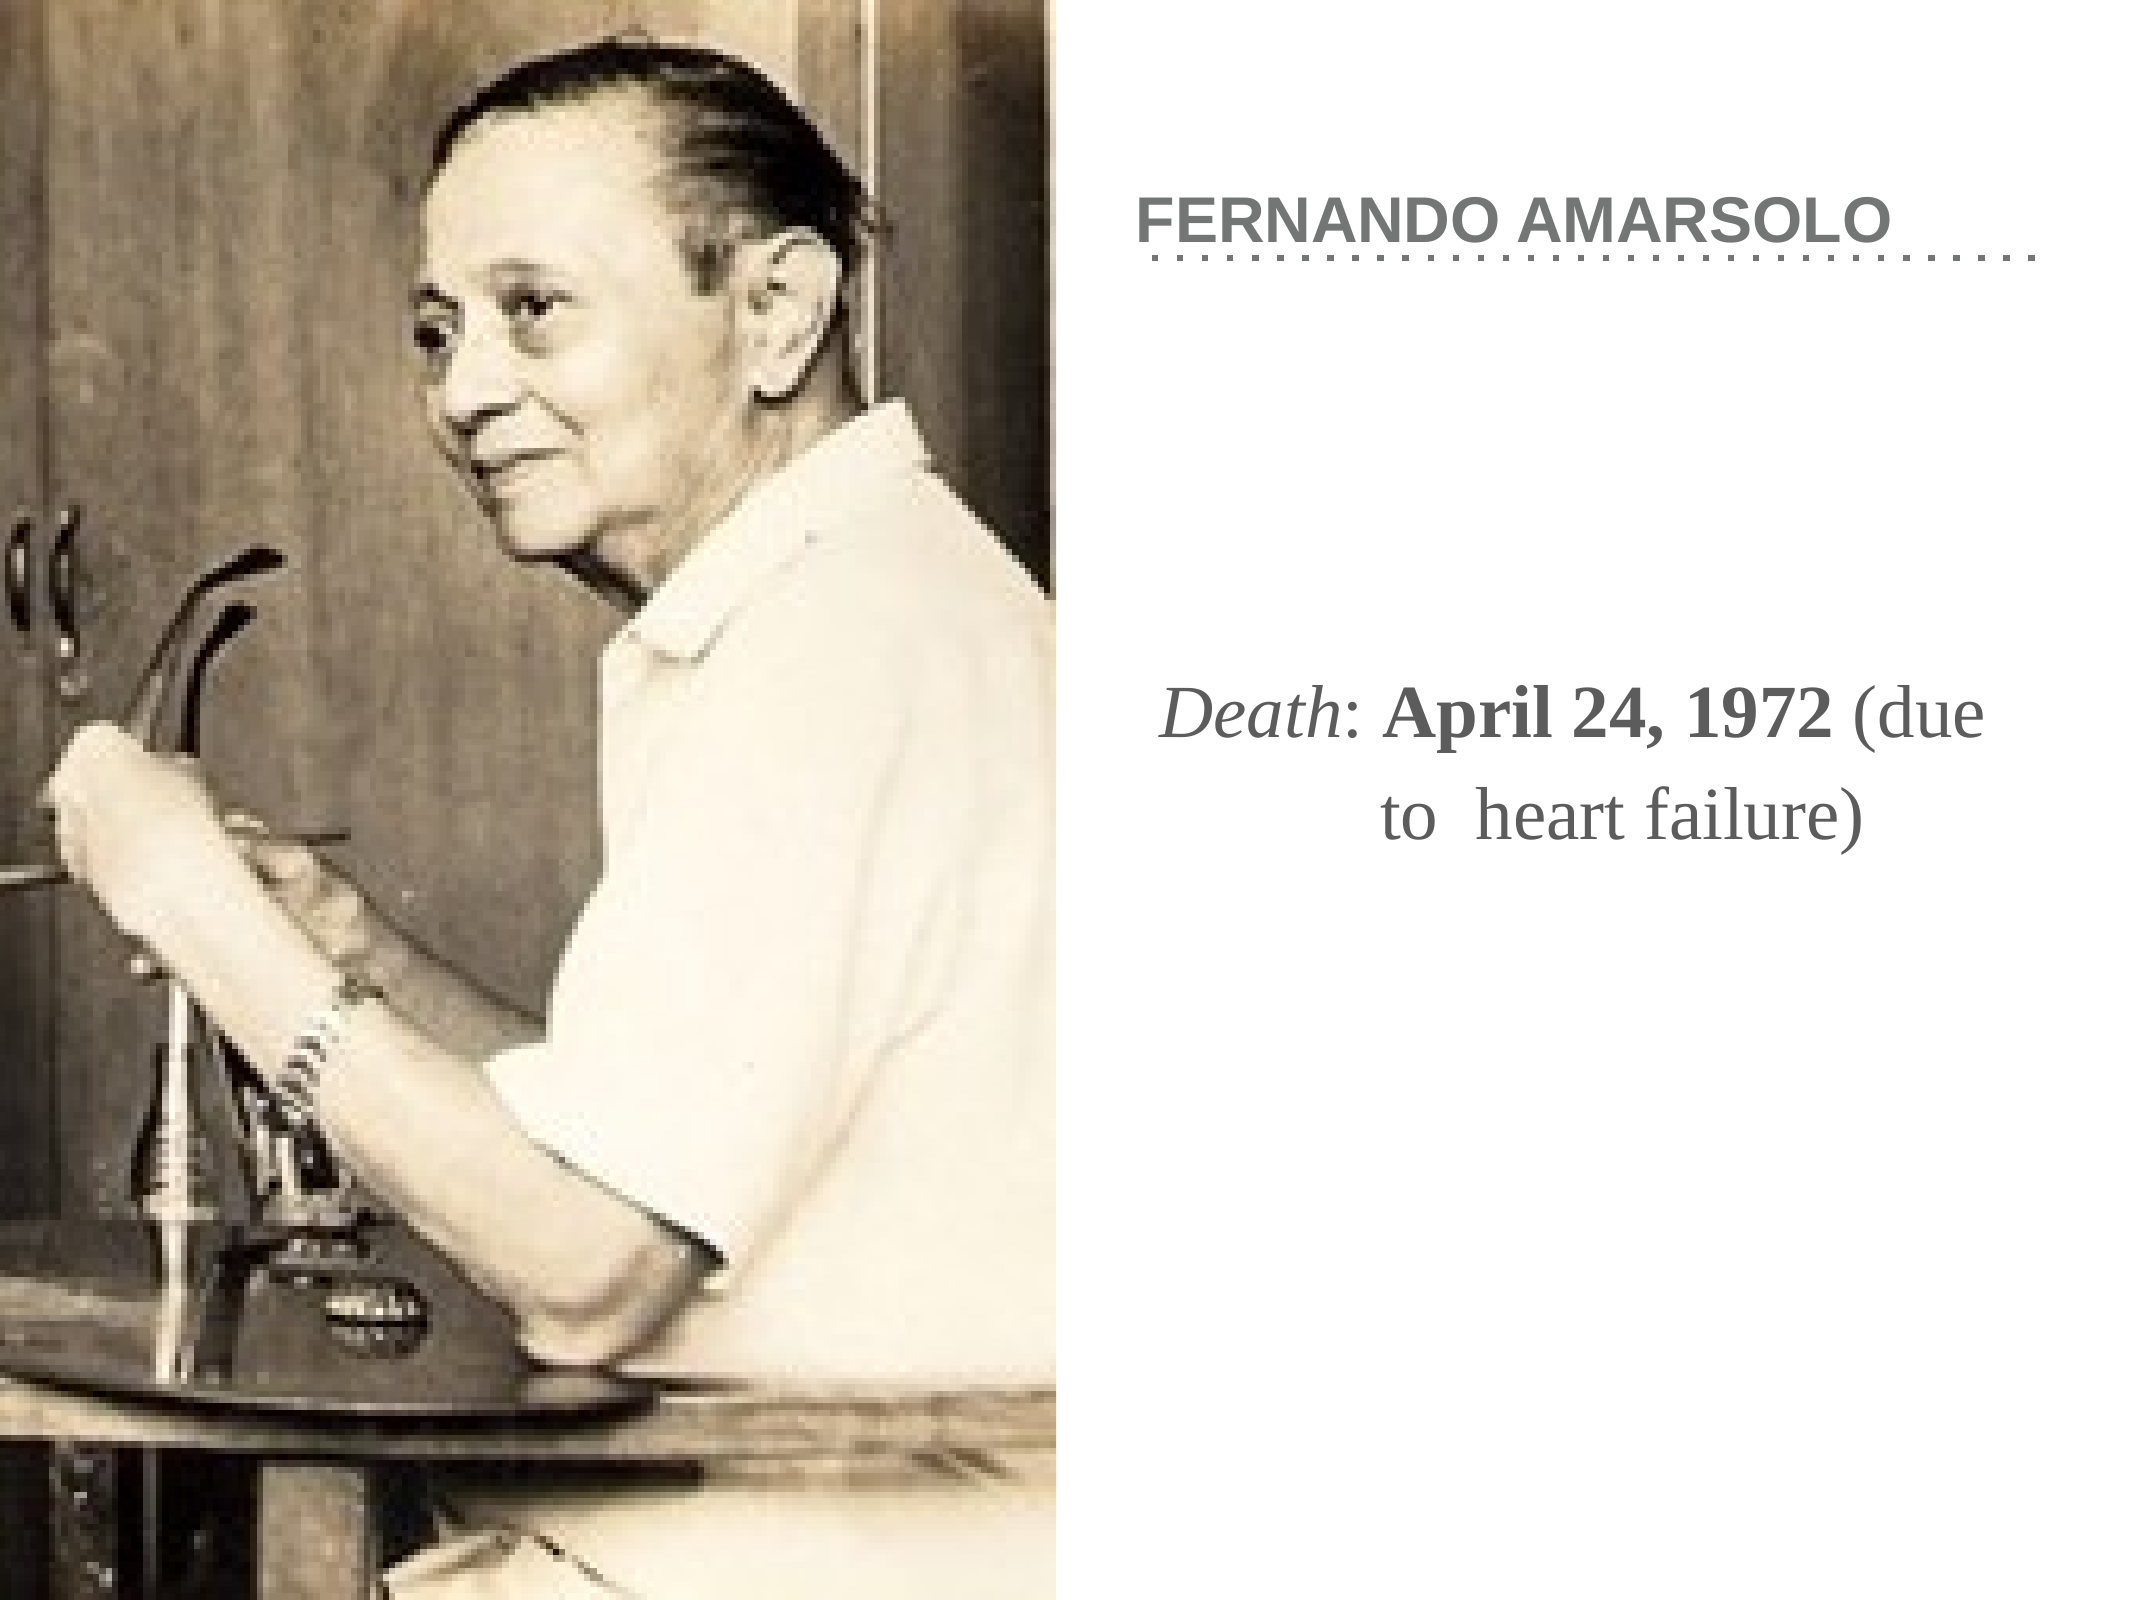

# FERNANDO AMARSOLO

Death: April 24, 1972 (due to  heart failure)